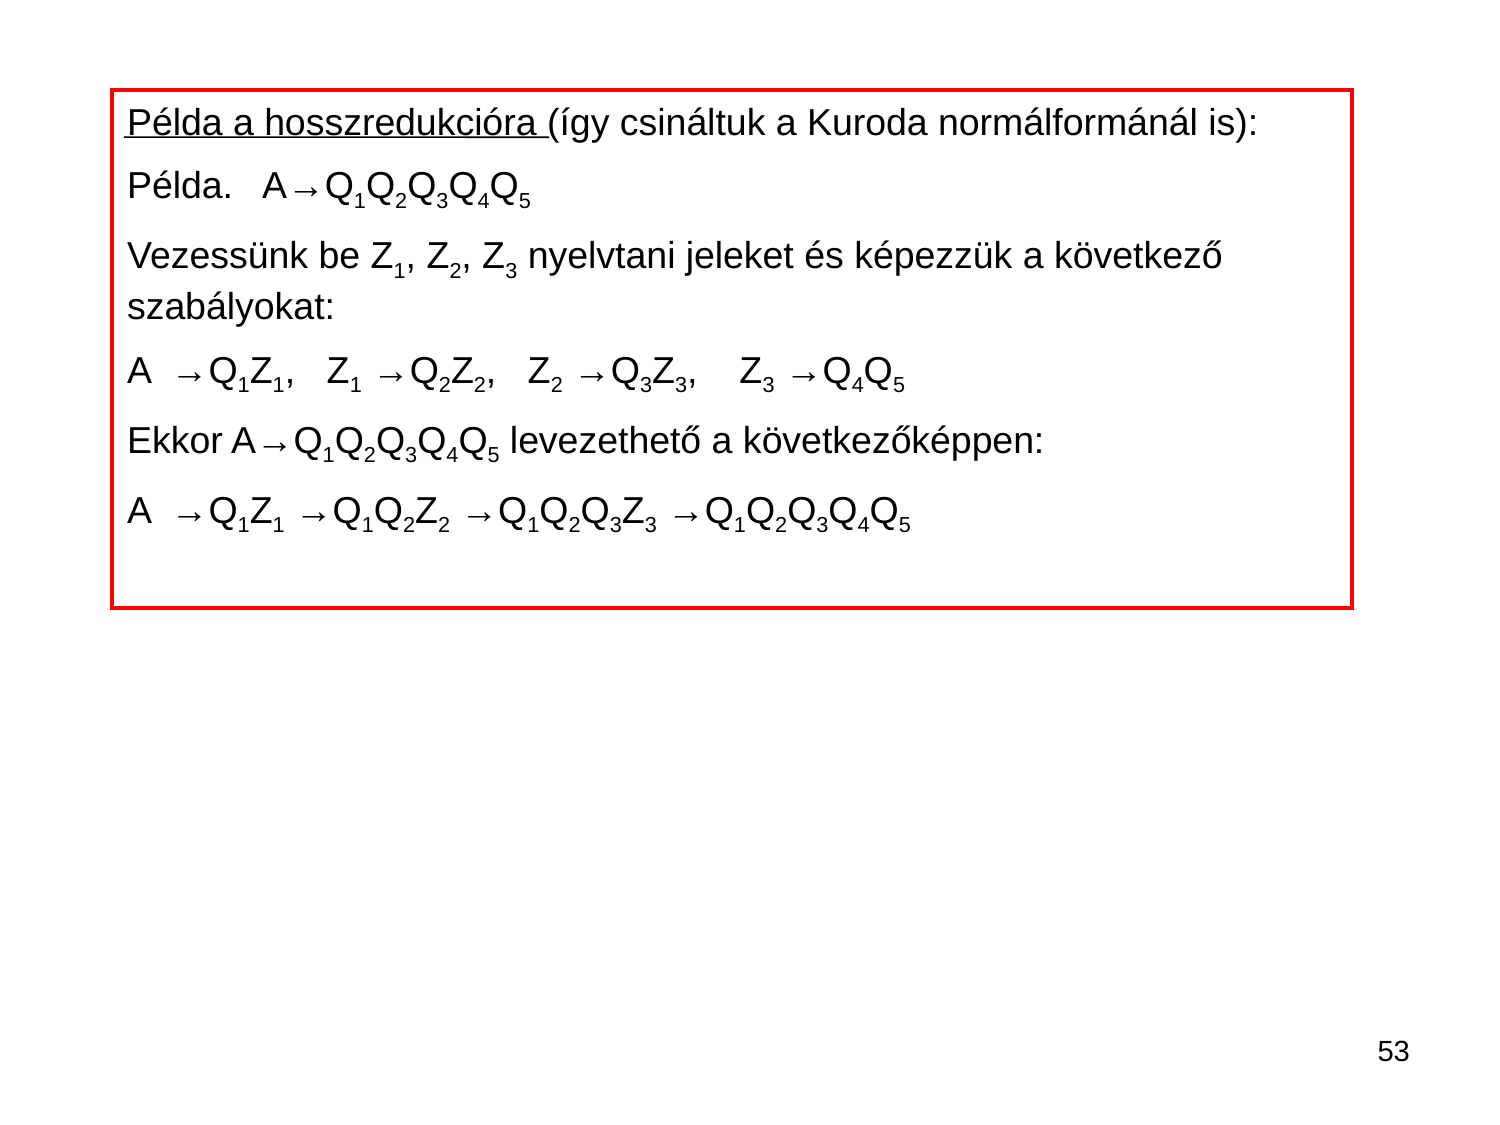

Példa a hosszredukcióra (így csináltuk a Kuroda normálformánál is):
Példa.   A→Q1Q2Q3Q4Q5
Vezessünk be Z1, Z2, Z3 nyelvtani jeleket és képezzük a következő szabályokat:
A  →Q1Z1,   Z1 →Q2Z2,   Z2 →Q3Z3,    Z3 →Q4Q5
Ekkor A→Q1Q2Q3Q4Q5 levezethető a következőképpen:
A  →Q1Z1 →Q1Q2Z2 →Q1Q2Q3Z3 →Q1Q2Q3Q4Q5

53